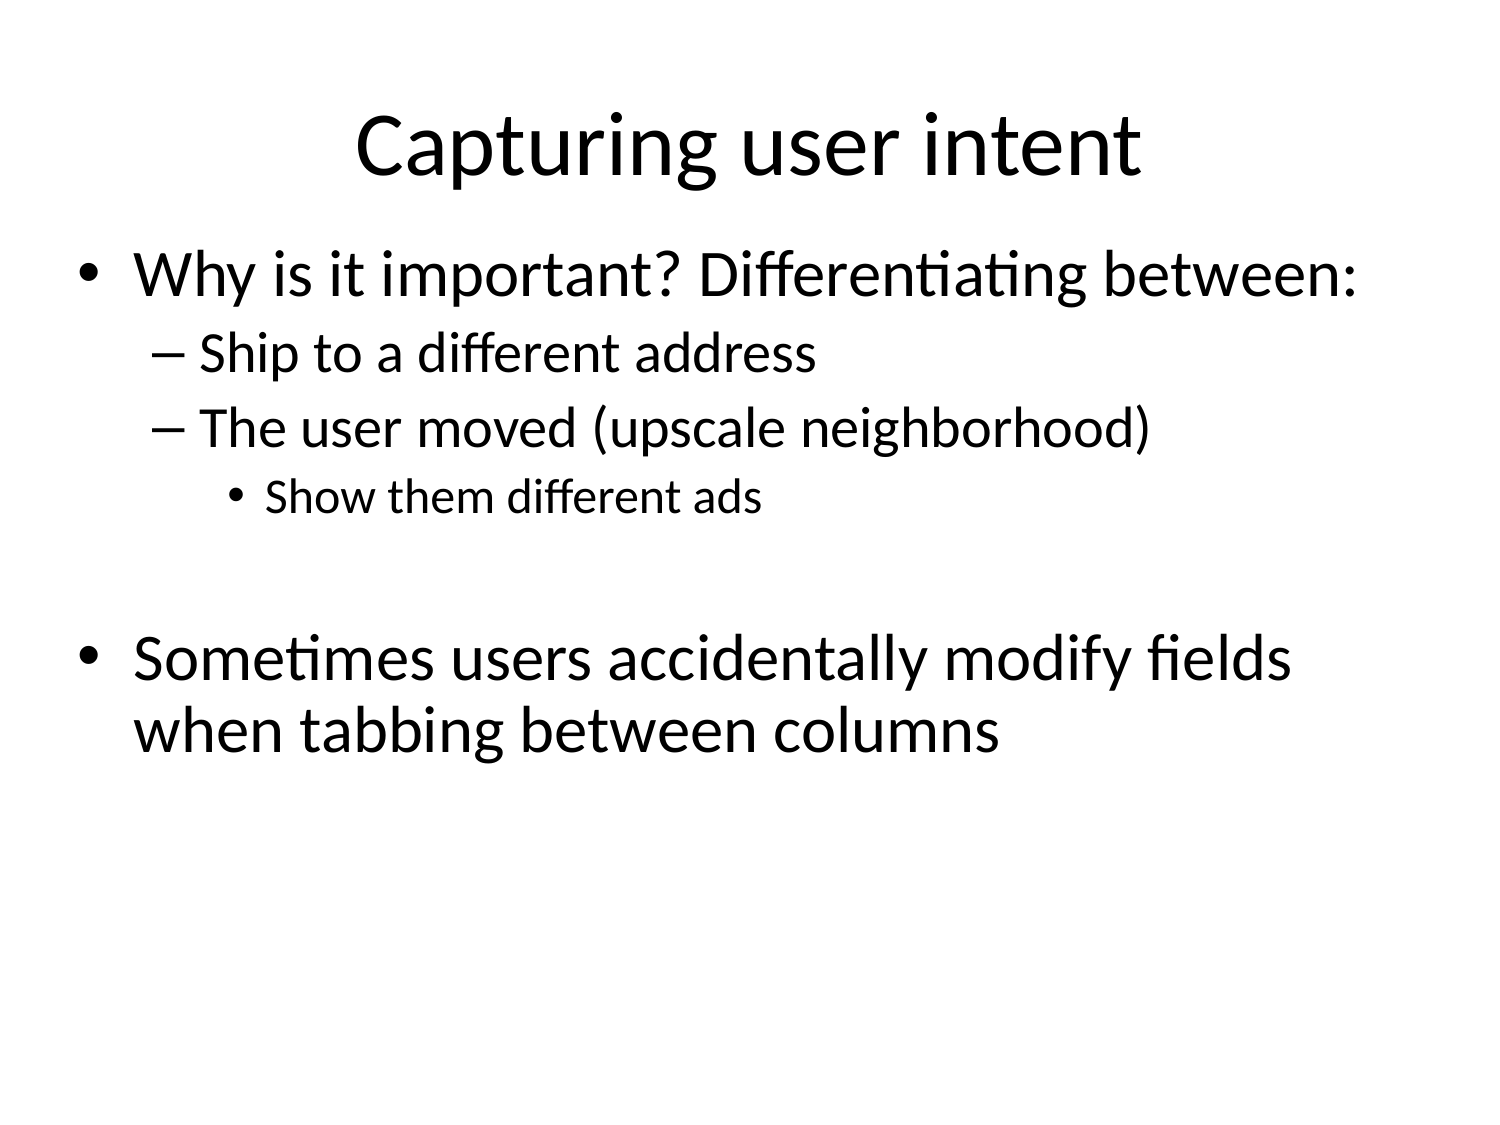

# Capturing user intent
Why is it important? Differentiating between:
Ship to a different address
The user moved (upscale neighborhood)
Show them different ads

Sometimes users accidentally modify fields when tabbing between columns